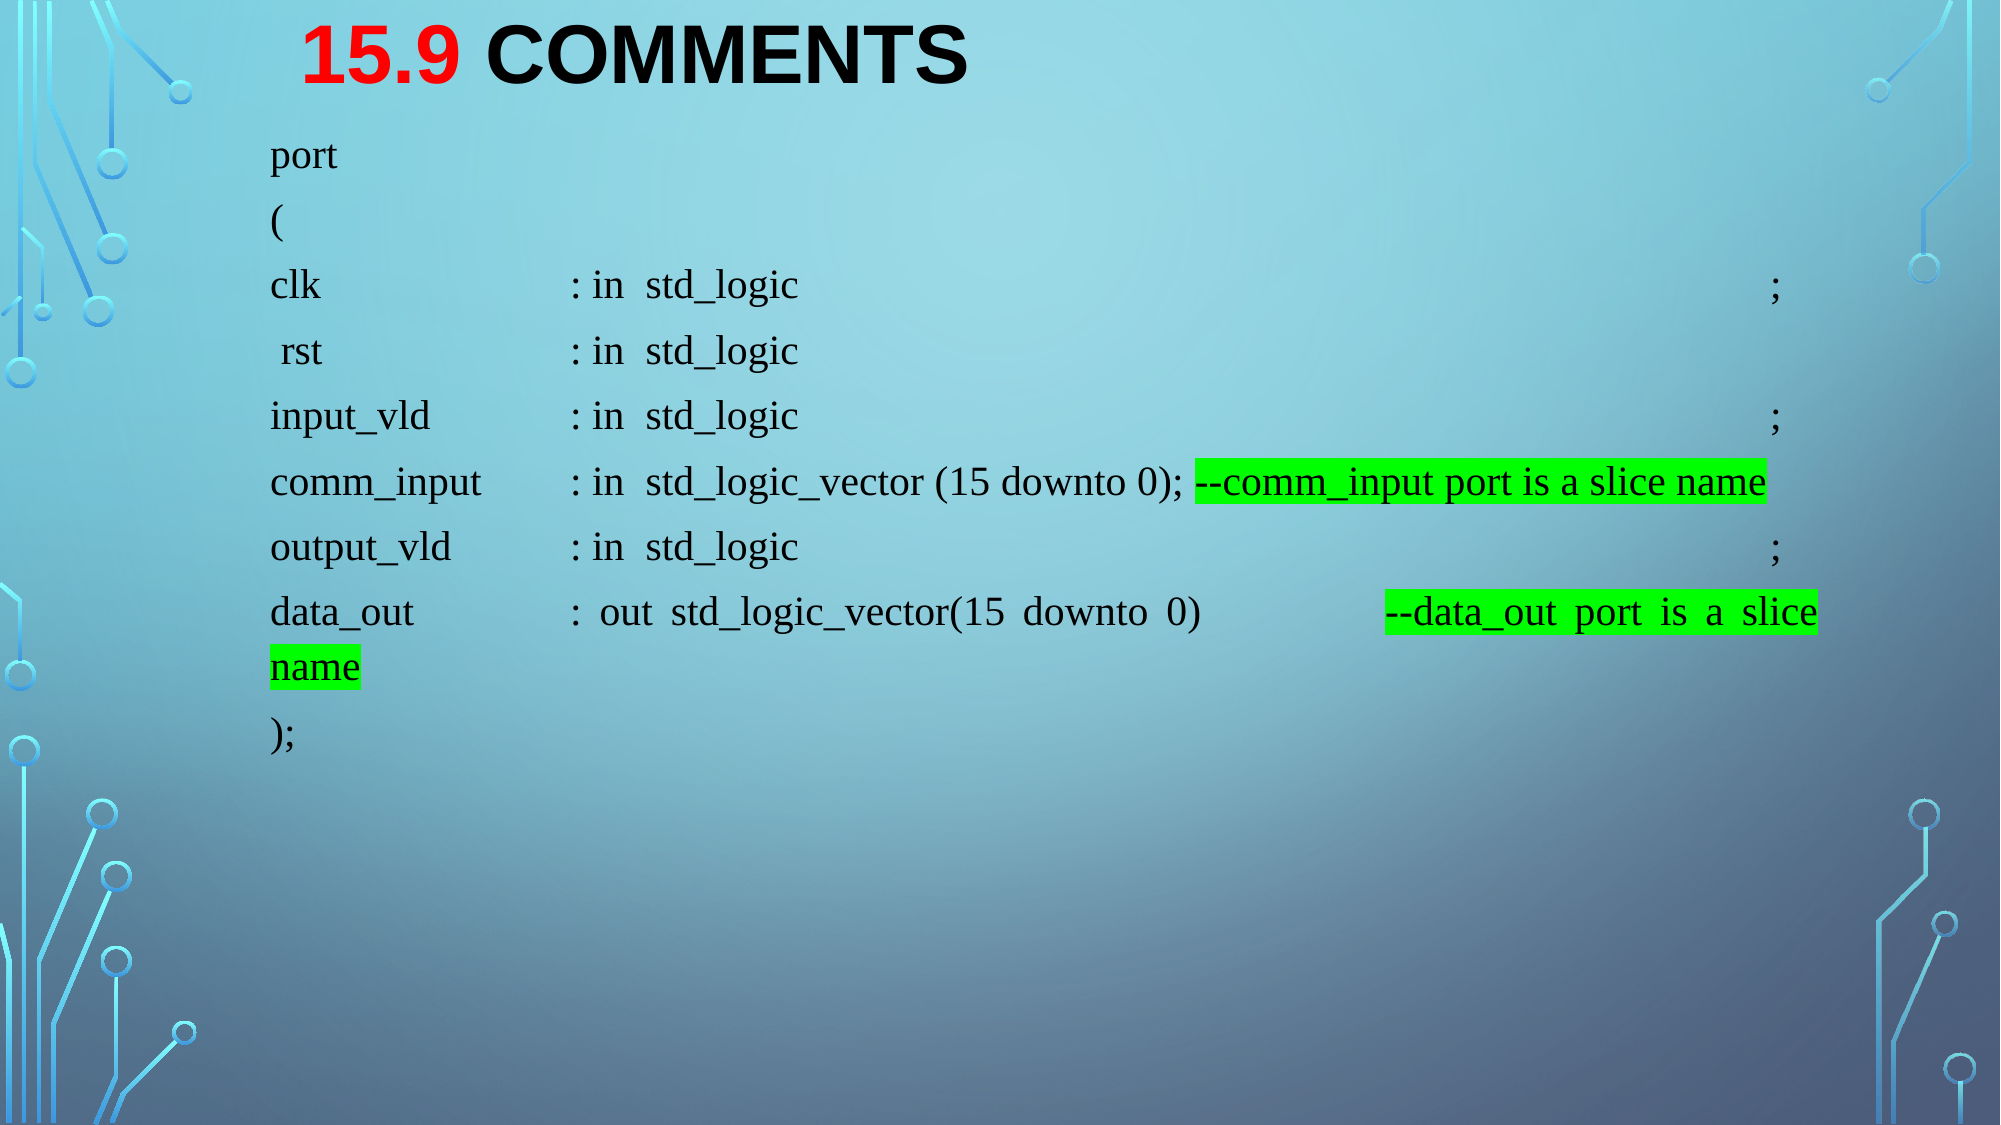

15.9 COMMENTS
port
(
clk 		: in  std_logic							;
 rst 		: in  std_logic
input_vld	: in  std_logic							;
comm_input	: in  std_logic_vector (15 downto 0); --comm_input port is a slice name
output_vld	: in  std_logic							;
data_out		: out std_logic_vector(15 downto 0)	  --data_out port is a slice name
);